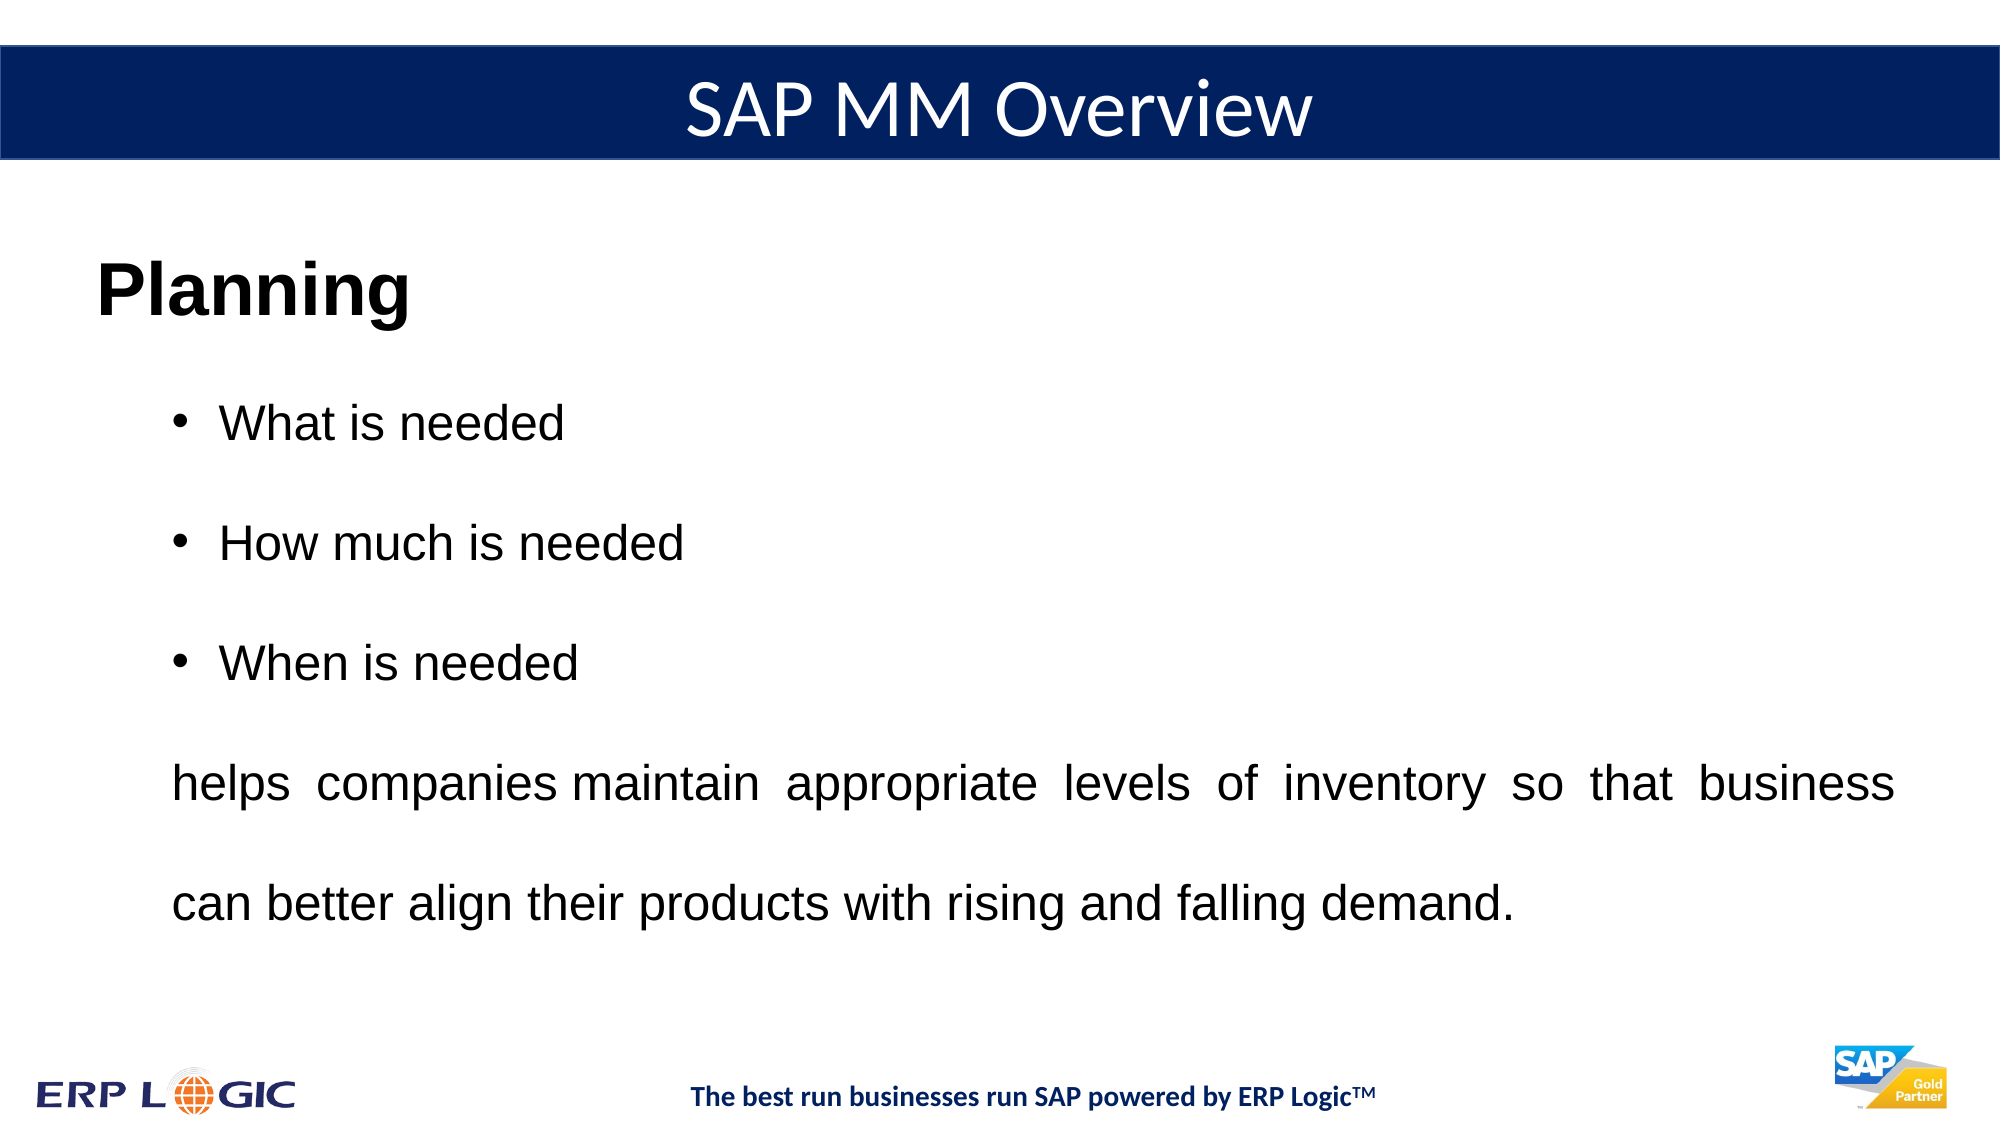

SAP MM Overview
Planning
What is needed
How much is needed
When is needed
helps companies maintain appropriate levels of inventory so that business can better align their products with rising and falling demand.